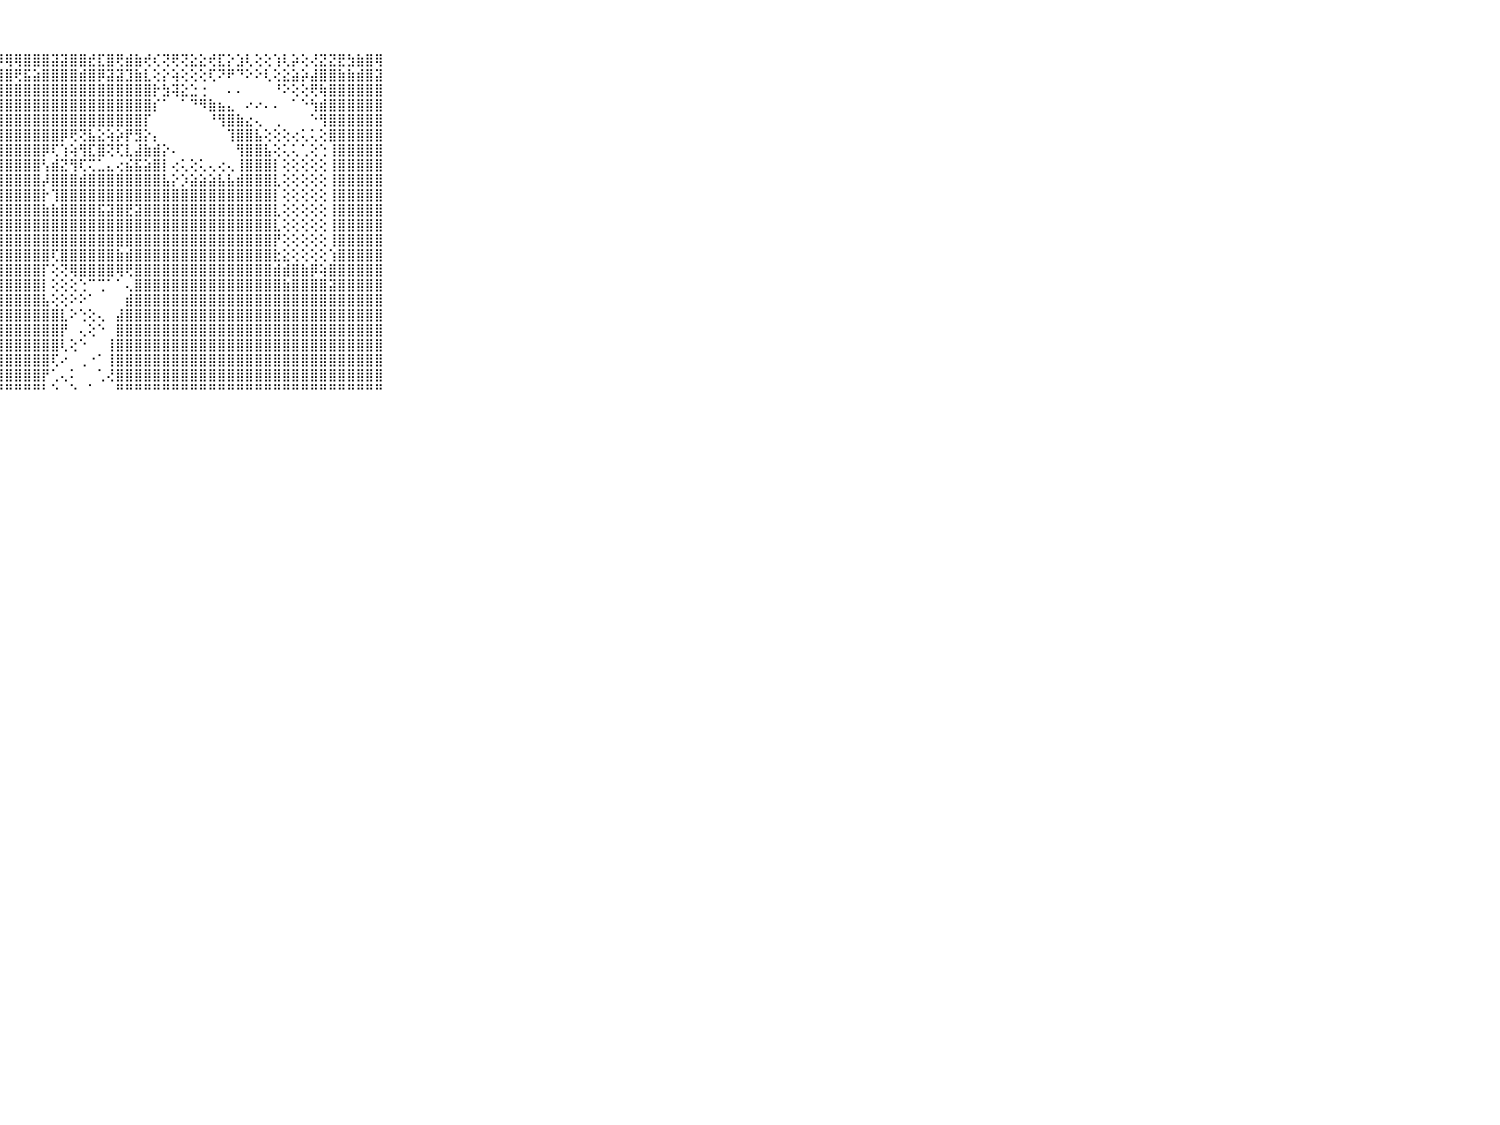

⠀⠀⠀⠀⠀⠀⠀⠀⠀⠀⠀⢸⣿⣿⣿⣿⣿⣿⣿⣿⣿⡿⢿⣿⢏⢝⣿⡿⢿⢿⣿⣿⣿⣽⣽⣿⣿⣞⣏⣿⢟⣾⣷⢞⢎⢝⢟⢝⣕⣕⢞⣏⡕⣱⢇⢕⢕⢱⢇⡵⢕⢜⣝⣝⣟⣳⣷⣿⢿⠀⠀⠀⠀⠀⠀⠀⠀⠀⠀⠀⠀
⠀⠀⠀⠀⠀⠀⠀⠀⠀⠀⠀⢜⣿⣿⣿⣿⣿⣿⣿⣿⣧⣯⣼⣿⣿⣿⣿⣿⣿⢟⣯⣵⣿⣿⣿⣿⣾⣿⡿⣽⣽⣹⣷⣇⢕⡕⢵⢕⢕⢕⢏⠝⠟⠙⠕⠕⢇⢕⣕⣵⡵⣼⣿⣿⣷⣷⣾⣿⣽⠀⠀⠀⠀⠀⠀⠀⠀⠀⠀⠀⠀
⠀⠀⠀⠀⠀⠀⠀⠀⠀⠀⠀⢜⣿⣿⣿⣿⣿⣿⣿⣿⣿⣿⣿⣿⣿⣿⣿⣿⣿⣿⣿⣿⣿⣿⣿⣿⣿⣿⣿⣿⣿⣿⣿⣿⡗⣳⢽⣕⣑⢐⠀⠀⠄⠄⠀⠀⠀⠘⠕⢕⢕⢟⢷⣿⣿⣿⣿⣿⣿⠀⠀⠀⠀⠀⠀⠀⠀⠀⠀⠀⠀
⠀⠀⠀⠀⠀⠀⠀⠀⠀⠀⠀⢕⢜⣿⣿⣿⣿⣿⣿⣿⣿⣿⣿⣿⣿⣿⣿⣿⣿⣿⣿⣿⣿⣿⣿⣿⣿⣿⣿⣿⣿⣿⣿⣿⡎⠁⠀⠁⠙⠻⣷⣦⣄⠀⠔⠔⠄⠄⠀⠁⠑⢳⣾⣿⣿⣿⣿⣿⣿⠀⠀⠀⠀⠀⠀⠀⠀⠀⠀⠀⠀
⠀⠀⠀⠀⠀⠀⠀⠀⠀⠀⠀⢕⢕⢜⣿⣿⣿⣿⣿⣿⣿⣿⣿⣿⣿⣿⣿⣿⣿⣿⣿⣿⣿⣿⣿⣿⣿⣿⣿⣿⣿⣿⣿⡏⠀⠀⠀⠀⠀⠀⠘⢻⣿⣷⣔⢄⠀⢀⠀⠀⠀⠑⢻⣿⣿⣿⣿⣿⣿⠀⠀⠀⠀⠀⠀⠀⠀⠀⠀⠀⠀
⠀⠀⠀⠀⠀⠀⠀⠀⠀⠀⠀⡕⢕⢕⢸⣿⣿⣿⣿⣿⣿⣿⣿⣿⣿⣿⣿⣿⣿⣿⣿⣿⣿⣿⡿⢟⢝⣧⣕⢵⡵⡟⣻⡕⡄⠀⠀⠀⠀⠀⠀⠀⢹⣿⣿⣧⢕⢕⢕⢔⢅⢅⢕⣿⣿⣿⣿⣿⣿⠀⠀⠀⠀⠀⠀⠀⠀⠀⠀⠀⠀
⠀⠀⠀⠀⠀⠀⠀⠀⠀⠀⠀⣿⡕⢕⢜⣿⣿⣿⣿⣿⣿⣿⣿⣿⣿⣿⣿⣿⣿⣿⣿⣿⡿⢏⢱⢵⢻⣏⣿⢝⢏⣇⣼⣷⣾⡕⠄⠀⠀⠀⠀⠀⠀⢻⣿⣿⣧⢕⢅⢅⢁⢕⢑⢸⣿⣿⣿⣿⣿⠀⠀⠀⠀⠀⠀⠀⠀⠀⠀⠀⠀
⠀⠀⠀⠀⠀⠀⠀⠀⠀⠀⠀⣿⡇⢑⢕⢸⣿⣿⣿⣿⣿⣿⣿⣿⣿⣿⣿⣿⣿⣿⣿⣿⢣⣾⣝⢻⢏⢍⣁⣄⢔⣮⣯⣵⣿⡇⢔⢅⢕⢅⢄⢔⢄⢸⣿⣿⣿⡇⢕⢕⢕⢕⢕⢸⣿⣿⣿⣿⣿⠀⠀⠀⠀⠀⠀⠀⠀⠀⠀⠀⠀
⠀⠀⠀⠀⠀⠀⠀⠀⠀⠀⠀⣿⣿⢕⢕⢸⣿⣿⣿⣿⣿⣿⣿⣿⣿⣿⣿⣿⣿⣿⣿⣿⡼⣿⣿⣿⣾⣿⣿⣿⣿⣿⣿⣿⣿⣧⡕⡱⣵⣵⣵⣧⣧⣾⣿⣿⣿⣇⢕⢕⢕⢕⢕⢸⣿⣿⣿⣿⣿⠀⠀⠀⠀⠀⠀⠀⠀⠀⠀⠀⠀
⠀⠀⠀⠀⠀⠀⠀⠀⠀⠀⠀⣿⣿⢕⢕⢜⣿⣿⣿⣿⣿⣿⣿⣿⣿⣿⣿⣿⣿⣿⣿⣿⡗⢹⣿⣿⣿⣿⣿⣿⣿⣿⣿⣿⣿⣿⣿⣿⣿⣿⣿⣿⣿⣿⣿⣿⣿⡇⢕⢕⢕⢕⢕⢸⣿⣿⣿⣿⣿⠀⠀⠀⠀⠀⠀⠀⠀⠀⠀⠀⠀
⠀⠀⠀⠀⠀⠀⠀⠀⠀⠀⠀⣿⣿⢕⢕⢜⣿⣿⣿⣿⣿⣿⣿⣿⣿⣿⣿⣿⣿⣿⣿⣿⣷⣷⣿⣿⣿⣿⣯⣽⣿⣟⣽⣿⣿⣿⣿⣿⣿⣿⣿⣿⣿⣿⣿⣿⣿⣇⢕⢕⢕⢕⢕⢸⣿⣿⣿⣿⣿⠀⠀⠀⠀⠀⠀⠀⠀⠀⠀⠀⠀
⠀⠀⠀⠀⠀⠀⠀⠀⠀⠀⠀⣿⣿⢕⢔⢕⣿⣿⣿⣿⣿⣿⣿⣿⣿⣿⣿⣿⣿⣿⣿⣿⣿⣿⣿⣿⣿⣿⣿⣿⣿⣿⣿⣿⣿⣿⣿⣿⣿⣿⣿⣿⣿⣿⣿⣿⣿⣇⢕⢕⢕⢕⢕⢸⣿⣿⣿⣿⣿⠀⠀⠀⠀⠀⠀⠀⠀⠀⠀⠀⠀
⠀⠀⠀⠀⠀⠀⠀⠀⠀⠀⠀⣿⣿⢕⢕⢸⣿⣿⣿⣿⣿⣿⣿⣿⣿⣿⣿⣿⣿⣿⣿⣿⣿⣿⣿⣿⣿⣿⣿⣿⣿⣿⣿⣿⣿⣿⣿⣿⣿⣿⣿⣿⣿⣿⣿⣿⣿⡟⢕⢕⢕⢕⢕⢸⣿⣿⣿⣿⣿⠀⠀⠀⠀⠀⠀⠀⠀⠀⠀⠀⠀
⠀⠀⠀⠀⠀⠀⠀⠀⠀⠀⠀⣿⣿⢕⢕⢱⣿⣿⣿⣿⣿⣿⣿⣿⣿⣿⣿⣿⣿⣿⣿⣿⣿⢏⣿⣿⣿⣿⣿⣿⣷⣾⣿⣿⣿⣿⣿⣿⣿⣿⣿⣿⣿⣿⣿⣿⣿⣗⣕⢕⢕⢕⢕⢱⣿⣿⣿⣿⣿⠀⠀⠀⠀⠀⠀⠀⠀⠀⠀⠀⠀
⠀⠀⠀⠀⠀⠀⠀⠀⠀⠀⠀⣿⢝⢕⢕⣼⣿⣿⣿⣿⣿⣿⣿⣿⣿⣿⣿⣿⣿⣿⣿⣿⡏⢕⢝⢿⣿⣿⣿⣿⢿⢟⣿⣿⣿⣿⣿⣿⣿⣿⣿⣿⣿⣿⣿⣿⣿⣾⣾⣿⣷⡿⢵⣿⣿⣿⣿⣿⣿⠀⠀⠀⠀⠀⠀⠀⠀⠀⠀⠀⠀
⠀⠀⠀⠀⠀⠀⠀⠀⠀⠀⠀⡿⢕⢕⢅⣽⣿⣿⣿⣿⣿⣿⣿⣿⣿⣿⣿⣿⣿⣿⣿⣿⡇⢕⢕⢕⢑⠉⢉⠁⠁⢄⣿⣿⣿⣿⣿⣿⣿⣿⣿⣿⣿⣿⣿⣿⣿⣿⣷⣿⣿⣿⣿⣽⣿⣿⣿⣿⣿⠀⠀⠀⠀⠀⠀⠀⠀⠀⠀⠀⠀
⠀⠀⠀⠀⠀⠀⠀⠀⠀⠀⠀⡇⢕⠕⠕⣿⣿⣿⣿⣿⣿⣿⣿⣿⣿⣿⣿⣿⣿⣿⣿⣿⣧⢕⢕⠕⠕⠁⠀⠀⠀⣾⣿⣿⣿⣿⣿⣿⣿⣿⣿⣿⣿⣿⣿⣿⣿⣿⣿⣿⣿⣿⣿⣿⣿⣿⣿⣿⣿⠀⠀⠀⠀⠀⠀⠀⠀⠀⠀⠀⠀
⠀⠀⠀⠀⠀⠀⠀⠀⠀⠀⠀⡇⢕⢕⢔⢾⣿⣿⣿⣿⣿⣿⣿⣿⣿⣿⣿⣿⣿⣿⣿⣿⣿⣿⣇⠕⢑⢕⢄⠀⣼⣿⣿⣿⣿⣿⣿⣿⣿⣿⣿⣿⣿⣿⣿⣿⣿⣿⣿⣿⣿⣿⣿⣿⣿⣿⣿⣿⣿⠀⠀⠀⠀⠀⠀⠀⠀⠀⠀⠀⠀
⠀⠀⠀⠀⠀⠀⠀⠀⠀⠀⠀⡇⢕⢕⢅⢹⣿⣿⣿⣿⣿⣿⣿⣿⣿⣿⣿⣿⣿⣿⣿⣿⣿⣿⡟⠀⢄⢕⠑⠀⣿⣿⣿⣿⣿⣿⣿⣿⣿⣿⣿⣿⣿⣿⣿⣿⣿⣿⣿⣿⣿⣿⣿⣿⣿⣿⣿⣿⣿⠀⠀⠀⠀⠀⠀⠀⠀⠀⠀⠀⠀
⠀⠀⠀⠀⠀⠀⠀⠀⠀⠀⠀⡏⢕⠕⠕⢹⣿⣿⣿⣿⣿⣿⣿⣿⣿⣿⣿⣿⣿⣿⣿⣿⣿⣿⢇⢕⠑⠀⠀⢸⣿⣿⣿⣿⣿⣿⣿⣿⣿⣿⣿⣿⣿⣿⣿⣿⣿⣿⣿⣿⣿⣿⣿⣿⣿⣿⣿⣿⣿⠀⠀⠀⠀⠀⠀⠀⠀⠀⠀⠀⠀
⠀⠀⠀⠀⠀⠀⠀⠀⠀⠀⠀⡗⢕⢕⢕⢼⣿⣿⣿⣿⣿⣿⣿⣿⣿⣿⣿⣿⣿⣿⣿⣿⣿⢏⠔⠀⢀⠐⠁⢸⣿⣿⣿⣿⣿⣿⣿⣿⣿⣿⣿⣿⣿⣿⣿⣿⣿⣿⣿⣿⣿⣿⣿⣿⣿⣿⣿⣿⣿⠀⠀⠀⠀⠀⠀⠀⠀⠀⠀⠀⠀
⠀⠀⠀⠀⠀⠀⠀⠀⠀⠀⠀⡇⢕⢕⢕⣿⣿⣿⣿⣿⣿⣿⣿⣿⣿⣿⣿⣿⣿⣿⣿⣿⡟⢁⢄⠅⠀⠀⢁⢜⣿⣿⣿⣿⣿⣿⣿⣿⣿⣿⣿⣿⣿⣿⣿⣿⣿⣿⣿⣿⣿⣿⣿⣿⣿⣿⣿⣿⣿⠀⠀⠀⠀⠀⠀⠀⠀⠀⠀⠀⠀
⠀⠀⠀⠀⠀⠀⠀⠀⠀⠀⠀⠃⠑⠑⠑⠛⠛⠛⠛⠛⠛⠛⠛⠛⠛⠛⠛⠛⠛⠛⠛⠛⠃⠑⠀⠑⠀⠁⠀⠀⠛⠛⠛⠛⠛⠛⠛⠛⠛⠛⠛⠛⠛⠛⠛⠛⠛⠛⠛⠛⠛⠛⠛⠛⠛⠛⠛⠛⠛⠀⠀⠀⠀⠀⠀⠀⠀⠀⠀⠀⠀